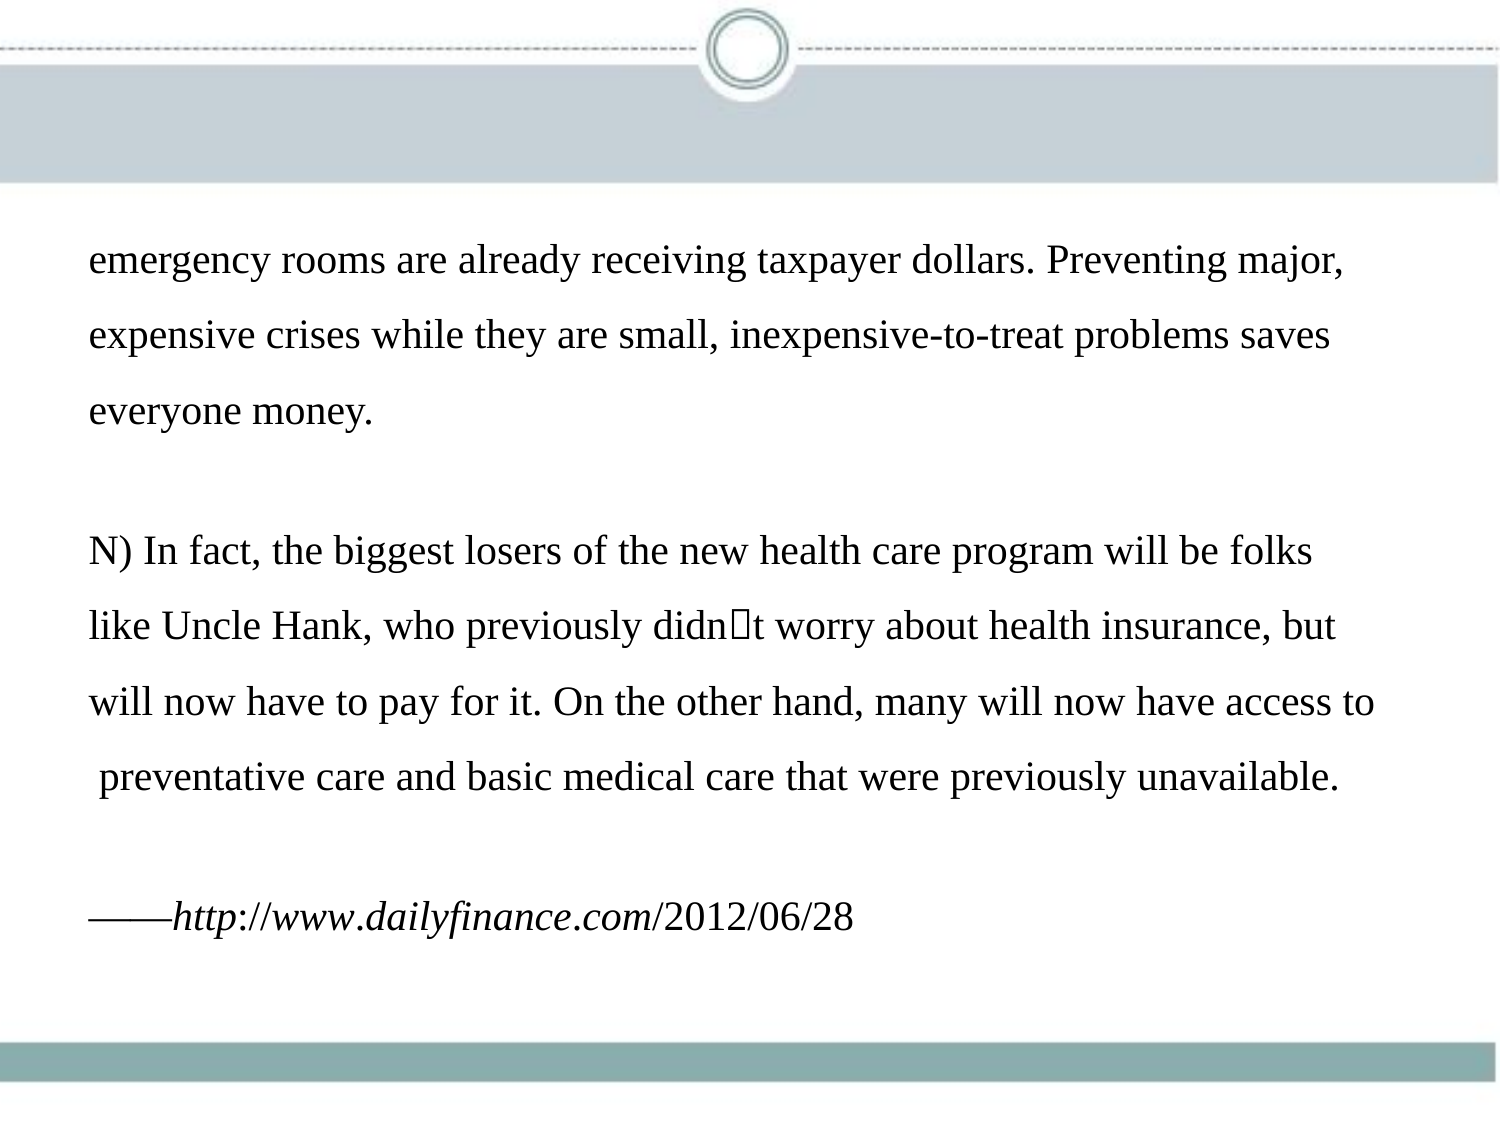

emergency rooms are already receiving taxpayer dollars. Preventing major,
expensive crises while they are small, inexpensive-to-treat problems saves
everyone money.
N) In fact, the biggest losers of the new health care program will be folks
like Uncle Hank, who previously didn􀆳t worry about health insurance, but
will now have to pay for it. On the other hand, many will now have access to
 preventative care and basic medical care that were previously unavailable.
——http://www.dailyfinance.com/2012/06/28